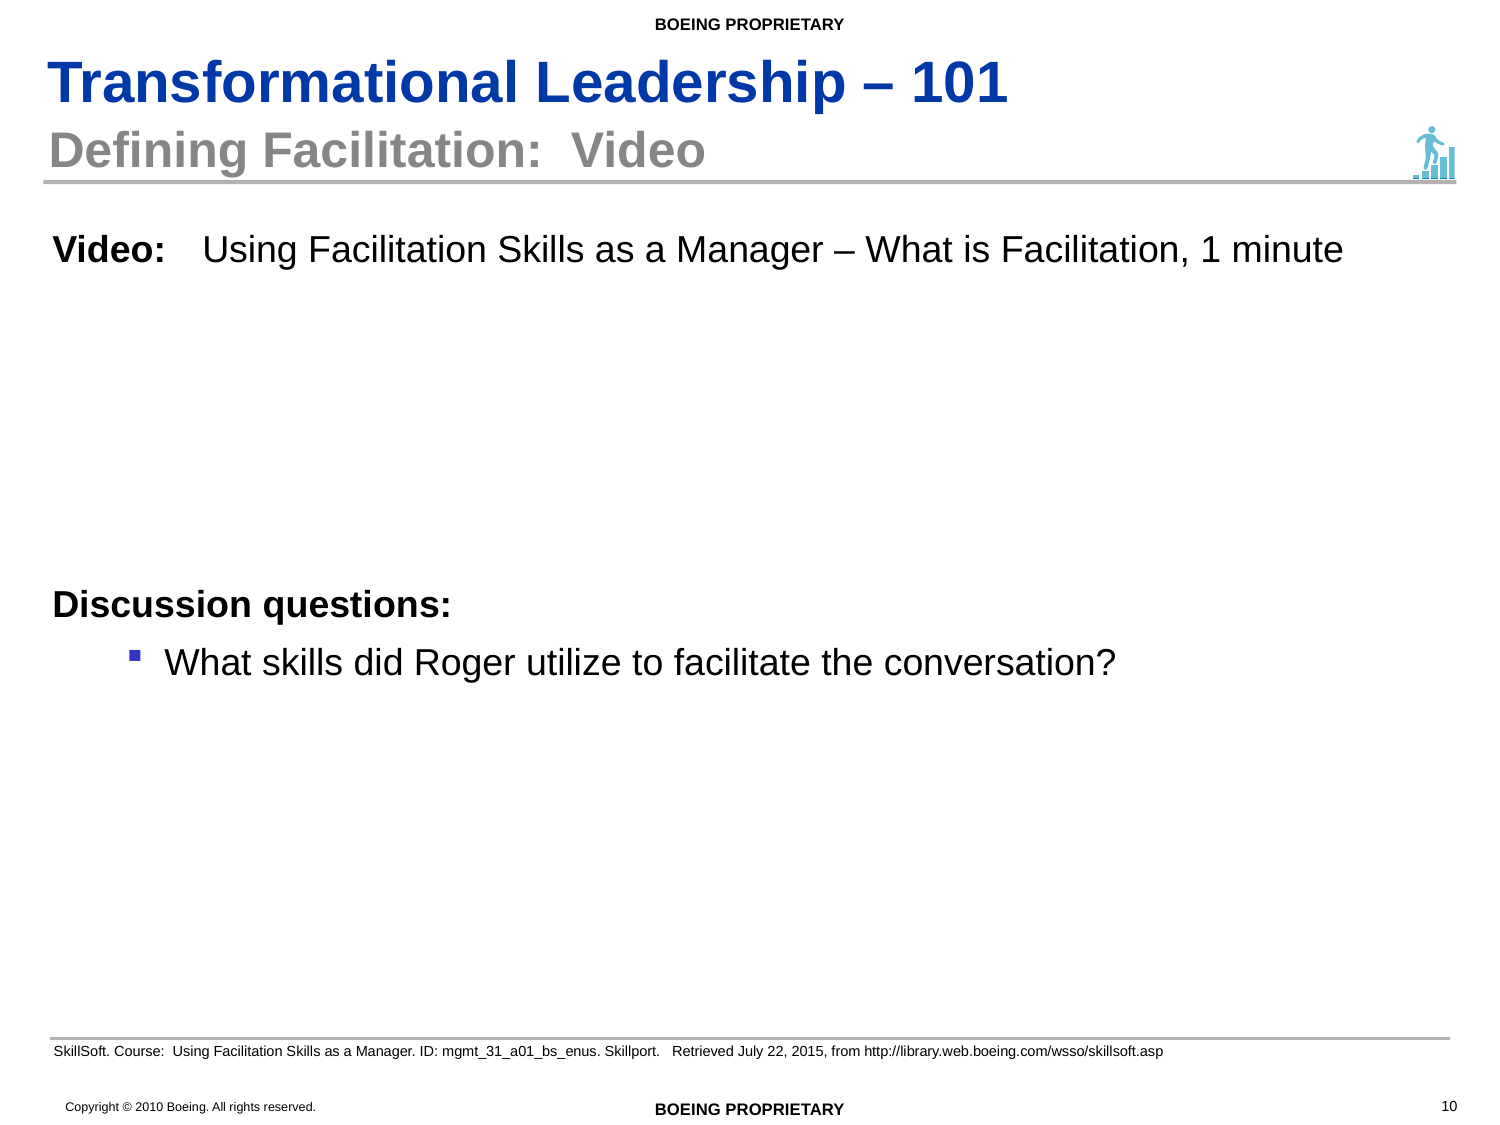

# Defining Facilitation:  Video
Video:  	Using Facilitation Skills as a Manager – What is Facilitation, 1 minute
Discussion questions:
What skills did Roger utilize to facilitate the conversation?

SkillSoft. Course:  Using Facilitation Skills as a Manager. ID: mgmt_31_a01_bs_enus. Skillport.   Retrieved July 22, 2015, from http://library.web.boeing.com/wsso/skillsoft.asp
10